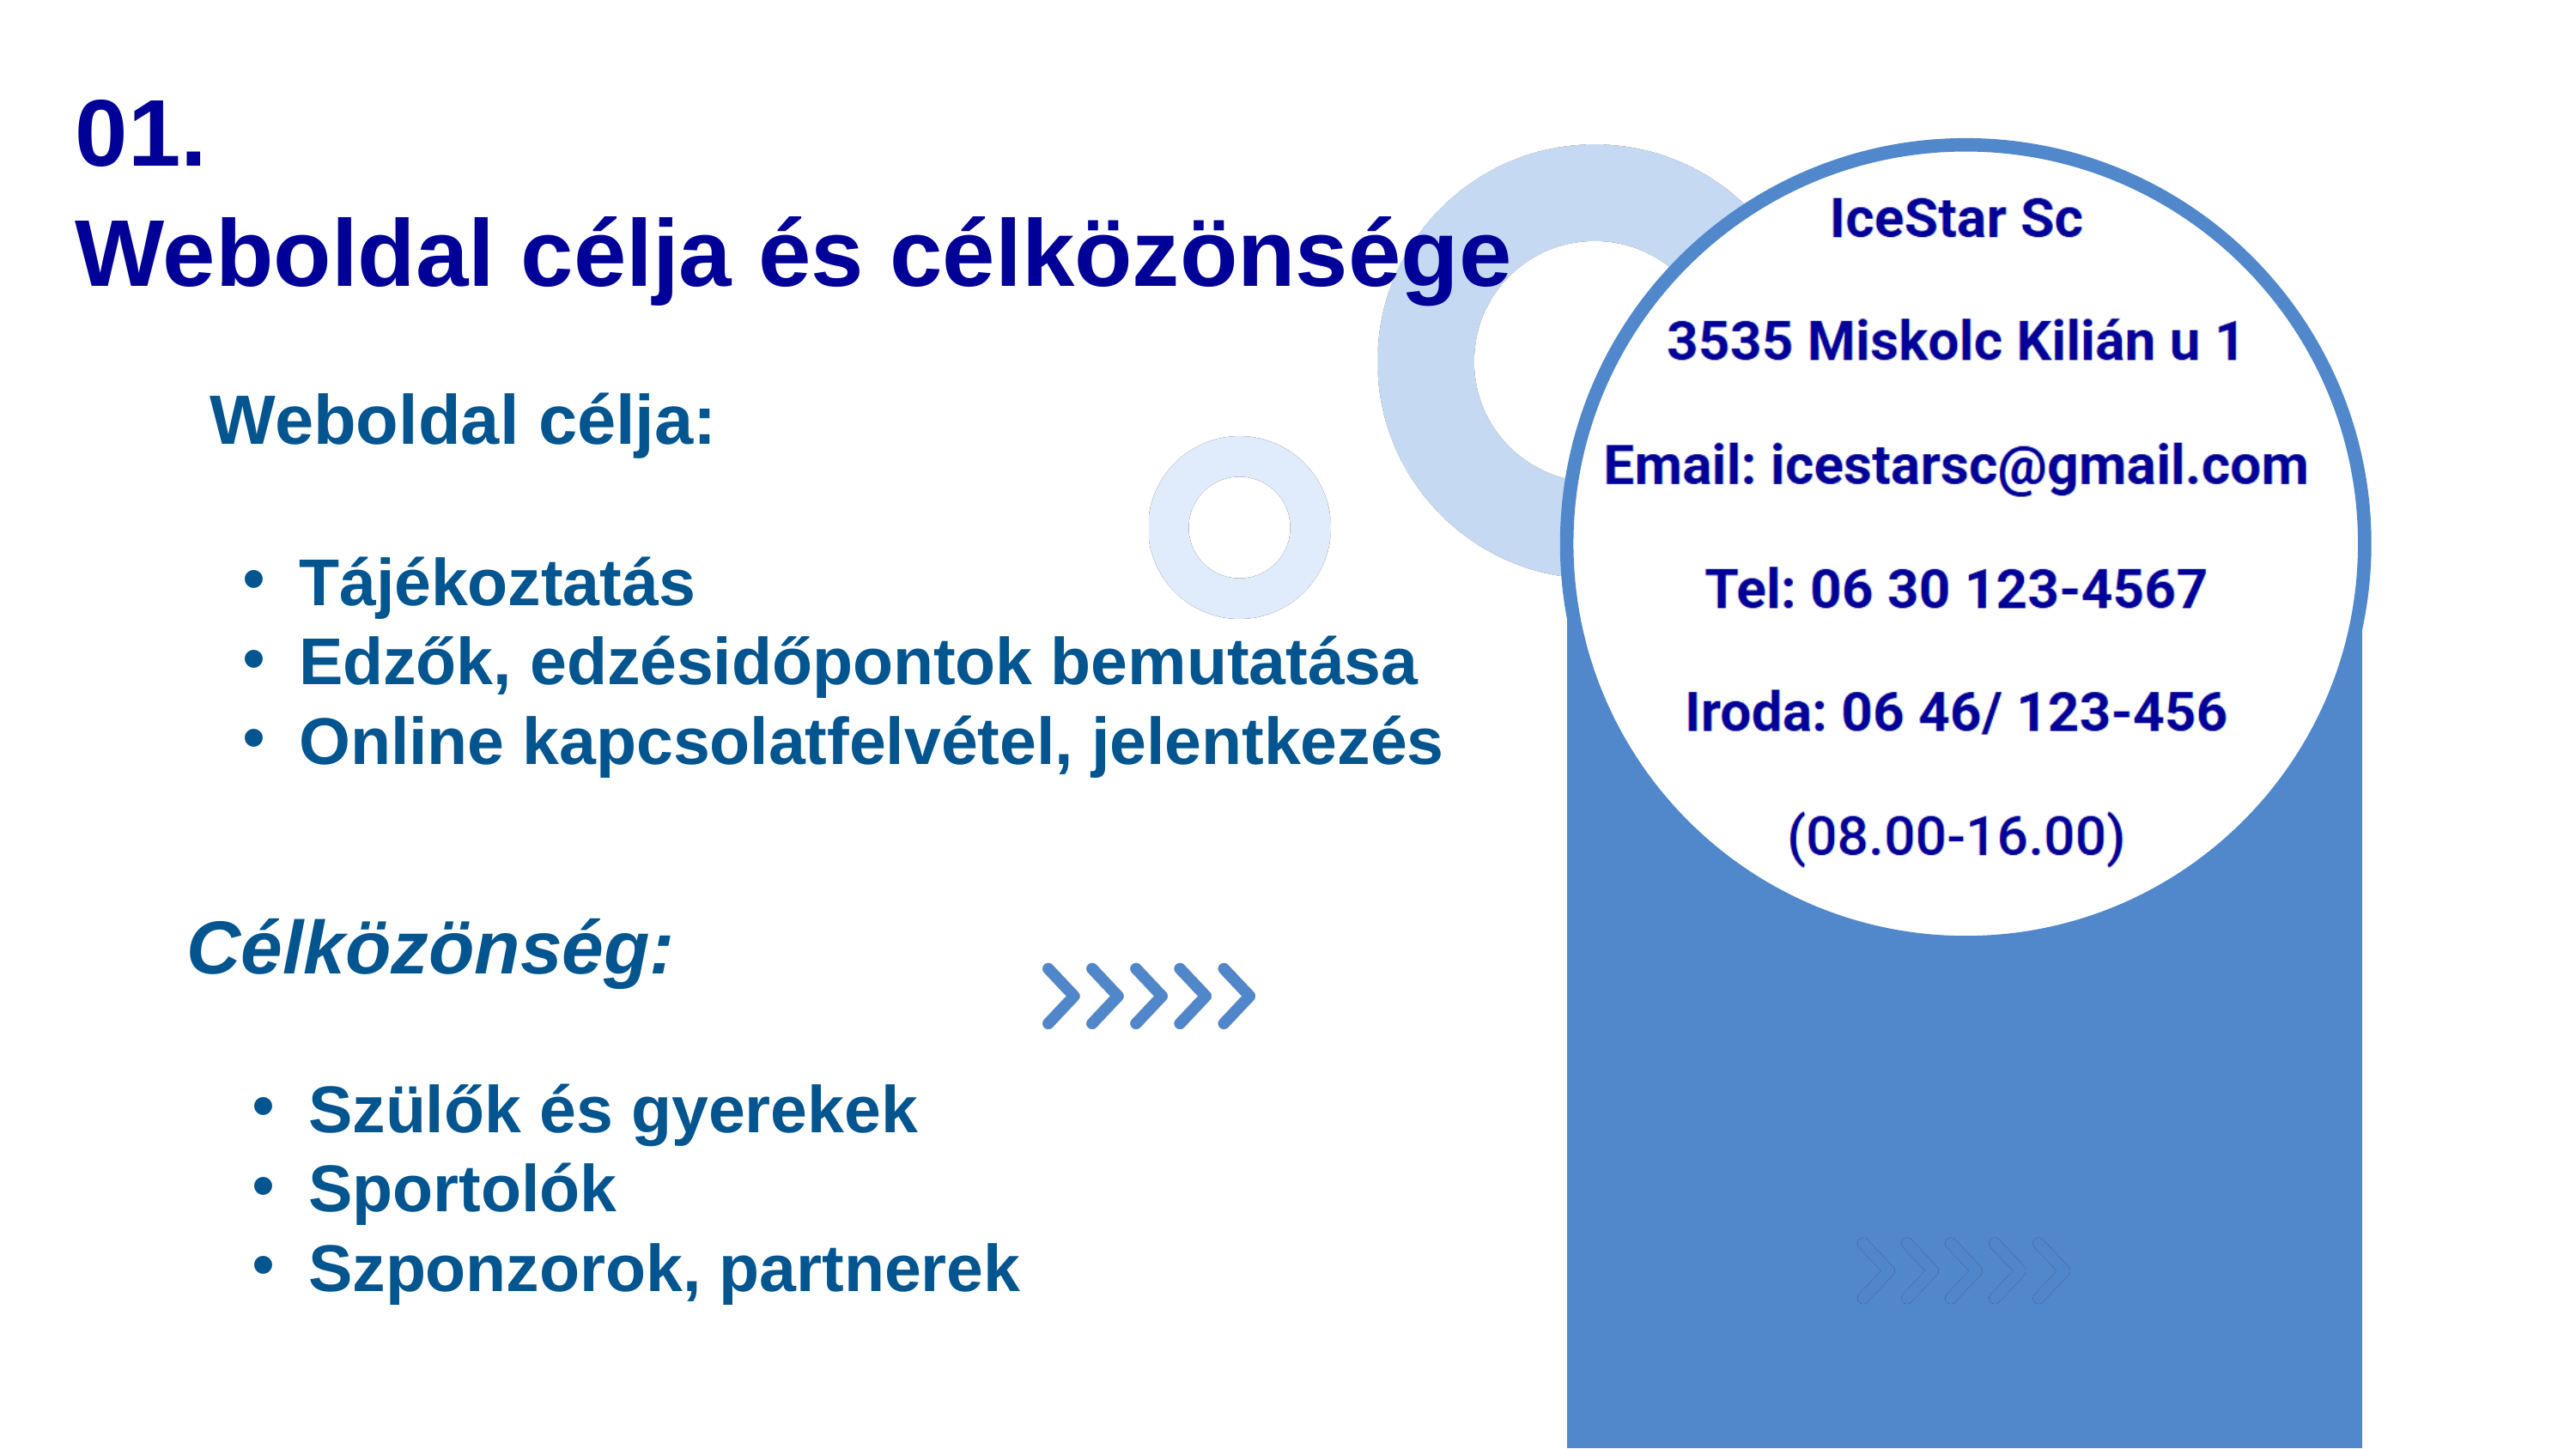

01.
Weboldal célja és célközönsége

Weboldal célja:

Tájékoztatás
Edzők, edzésidőpontok bemutatása
Online kapcsolatfelvétel, jelentkezés

Célközönség:

Szülők és gyerekek
Sportolók
Szponzorok, partnerek